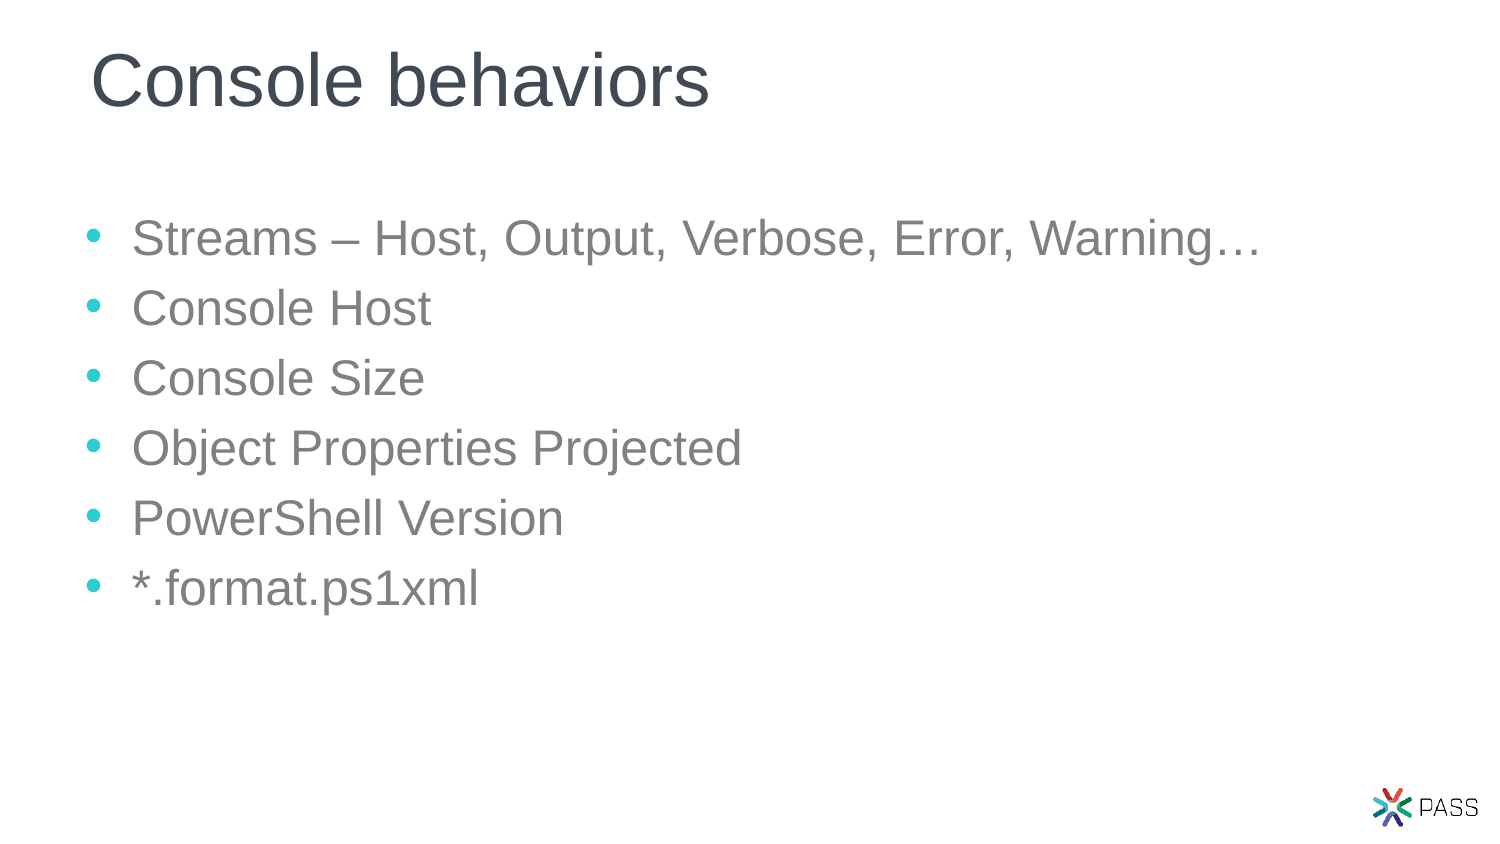

# Console behaviors
Streams – Host, Output, Verbose, Error, Warning…
Console Host
Console Size
Object Properties Projected
PowerShell Version
*.format.ps1xml